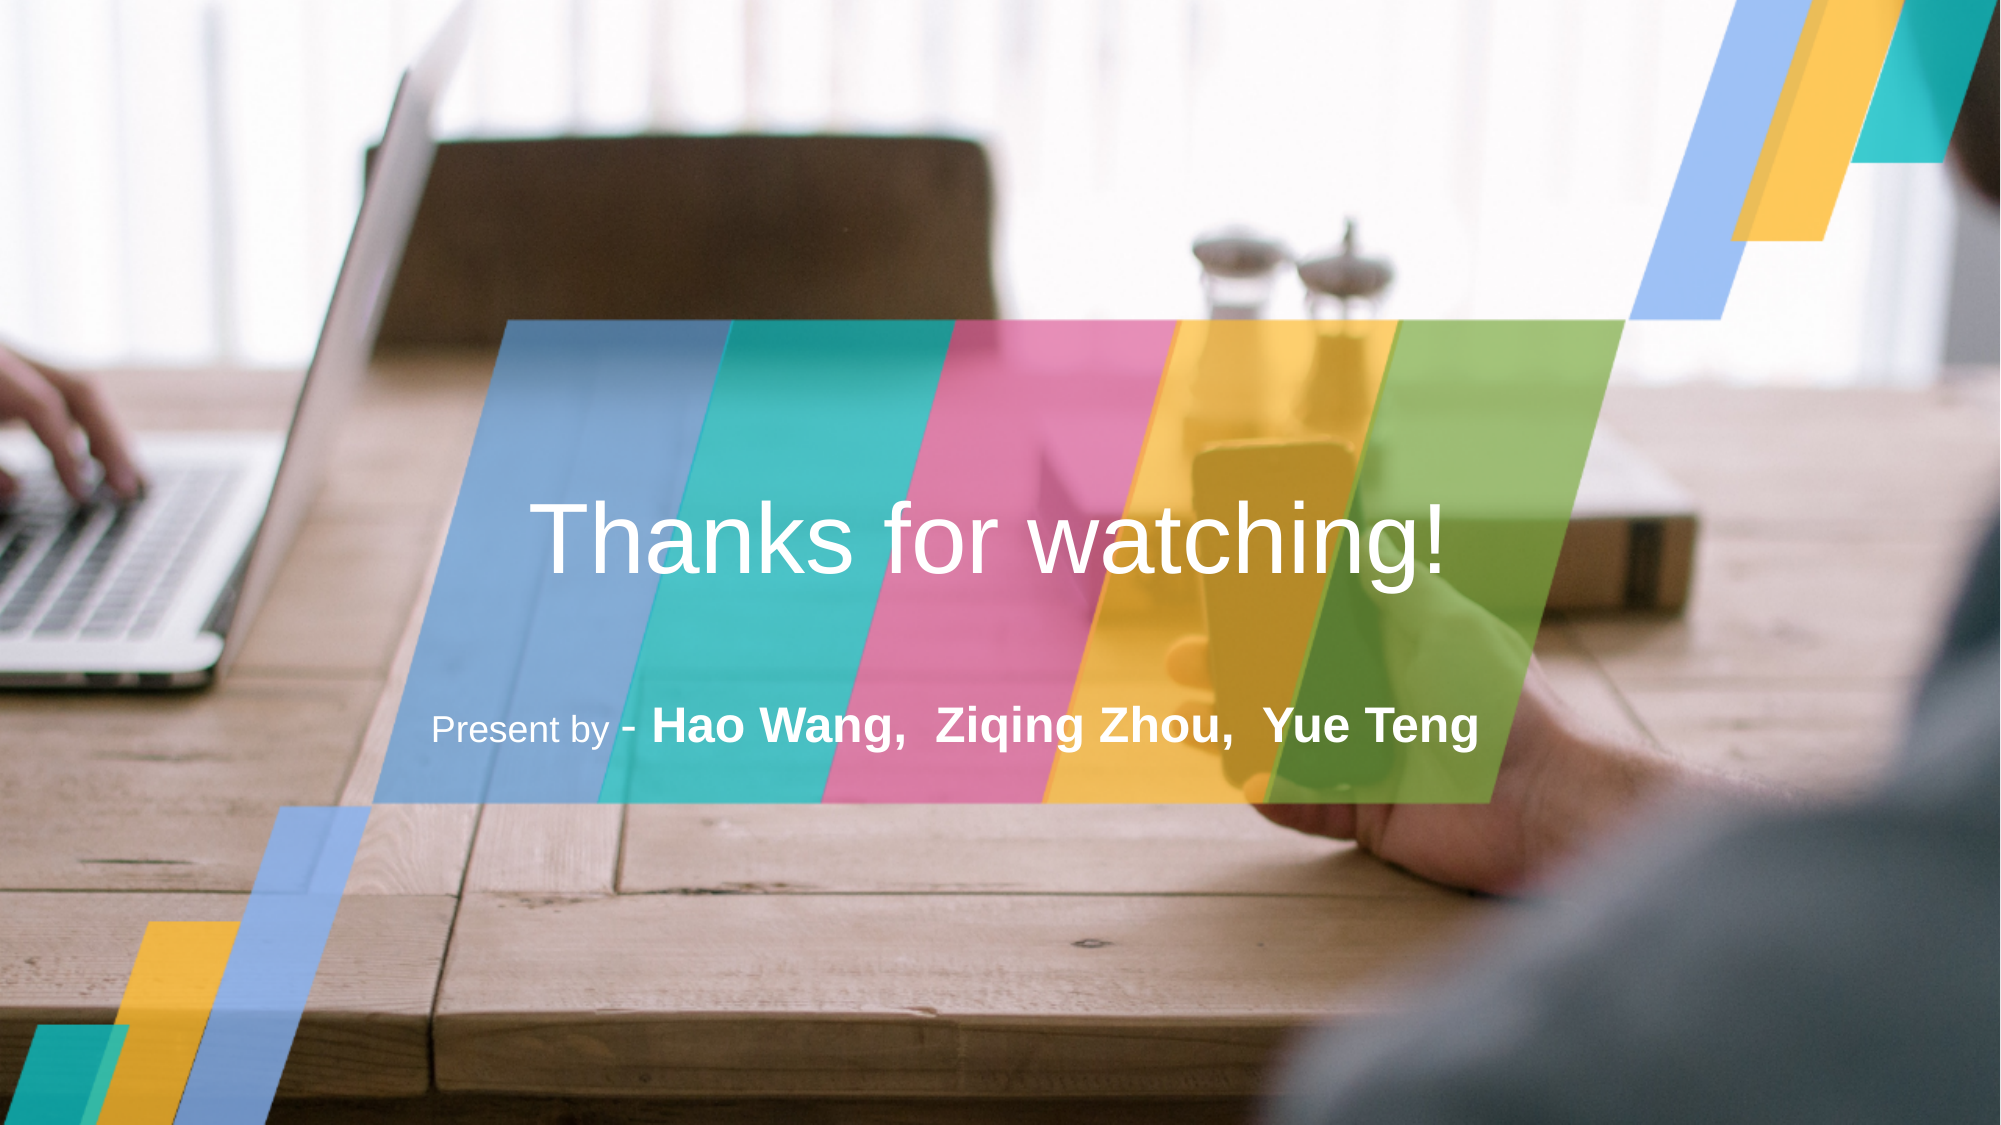

# Thanks for watching!
Present by - Hao Wang,  Ziqing Zhou,  Yue Teng